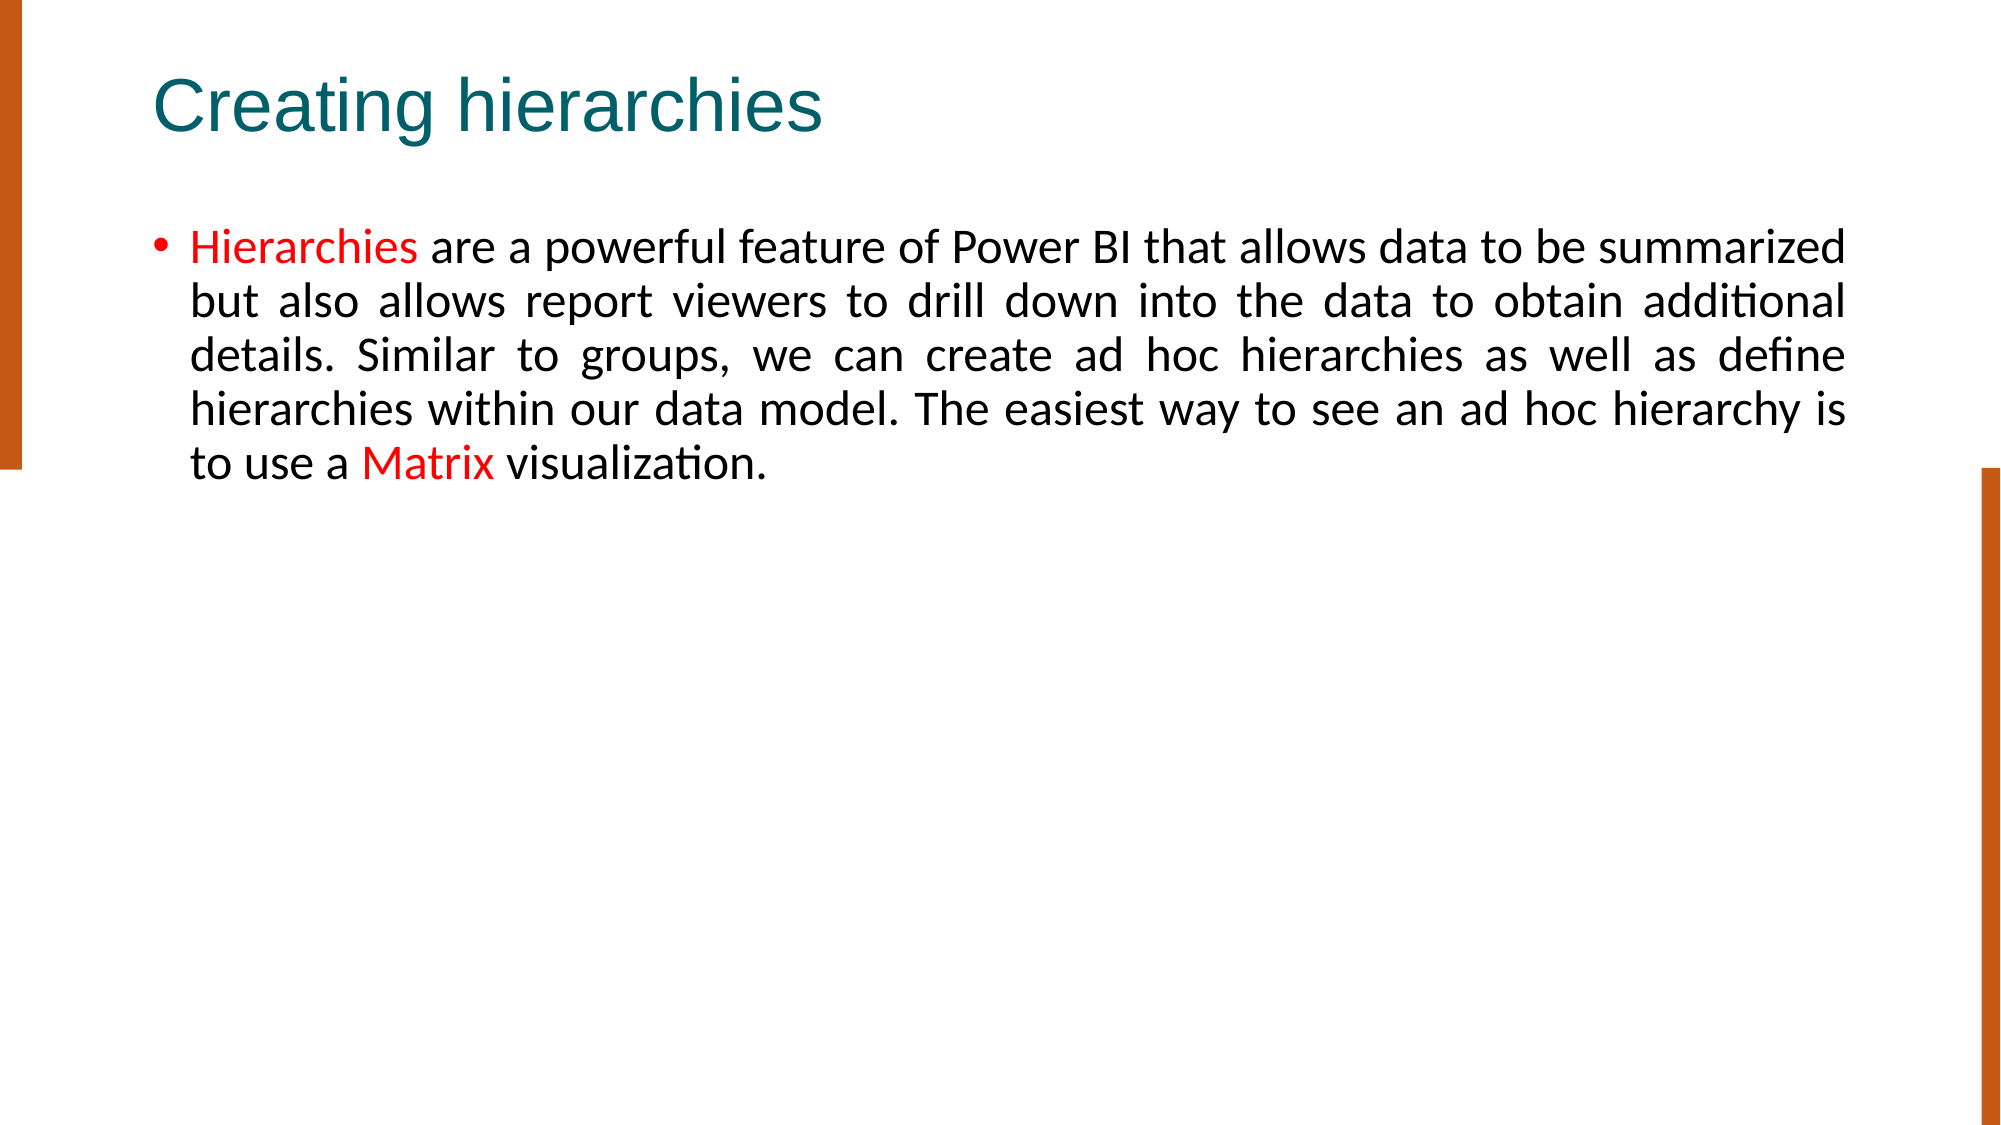

# Creating hierarchies
Hierarchies are a powerful feature of Power BI that allows data to be summarized but also allows report viewers to drill down into the data to obtain additional details. Similar to groups, we can create ad hoc hierarchies as well as define hierarchies within our data model. The easiest way to see an ad hoc hierarchy is to use a Matrix visualization.